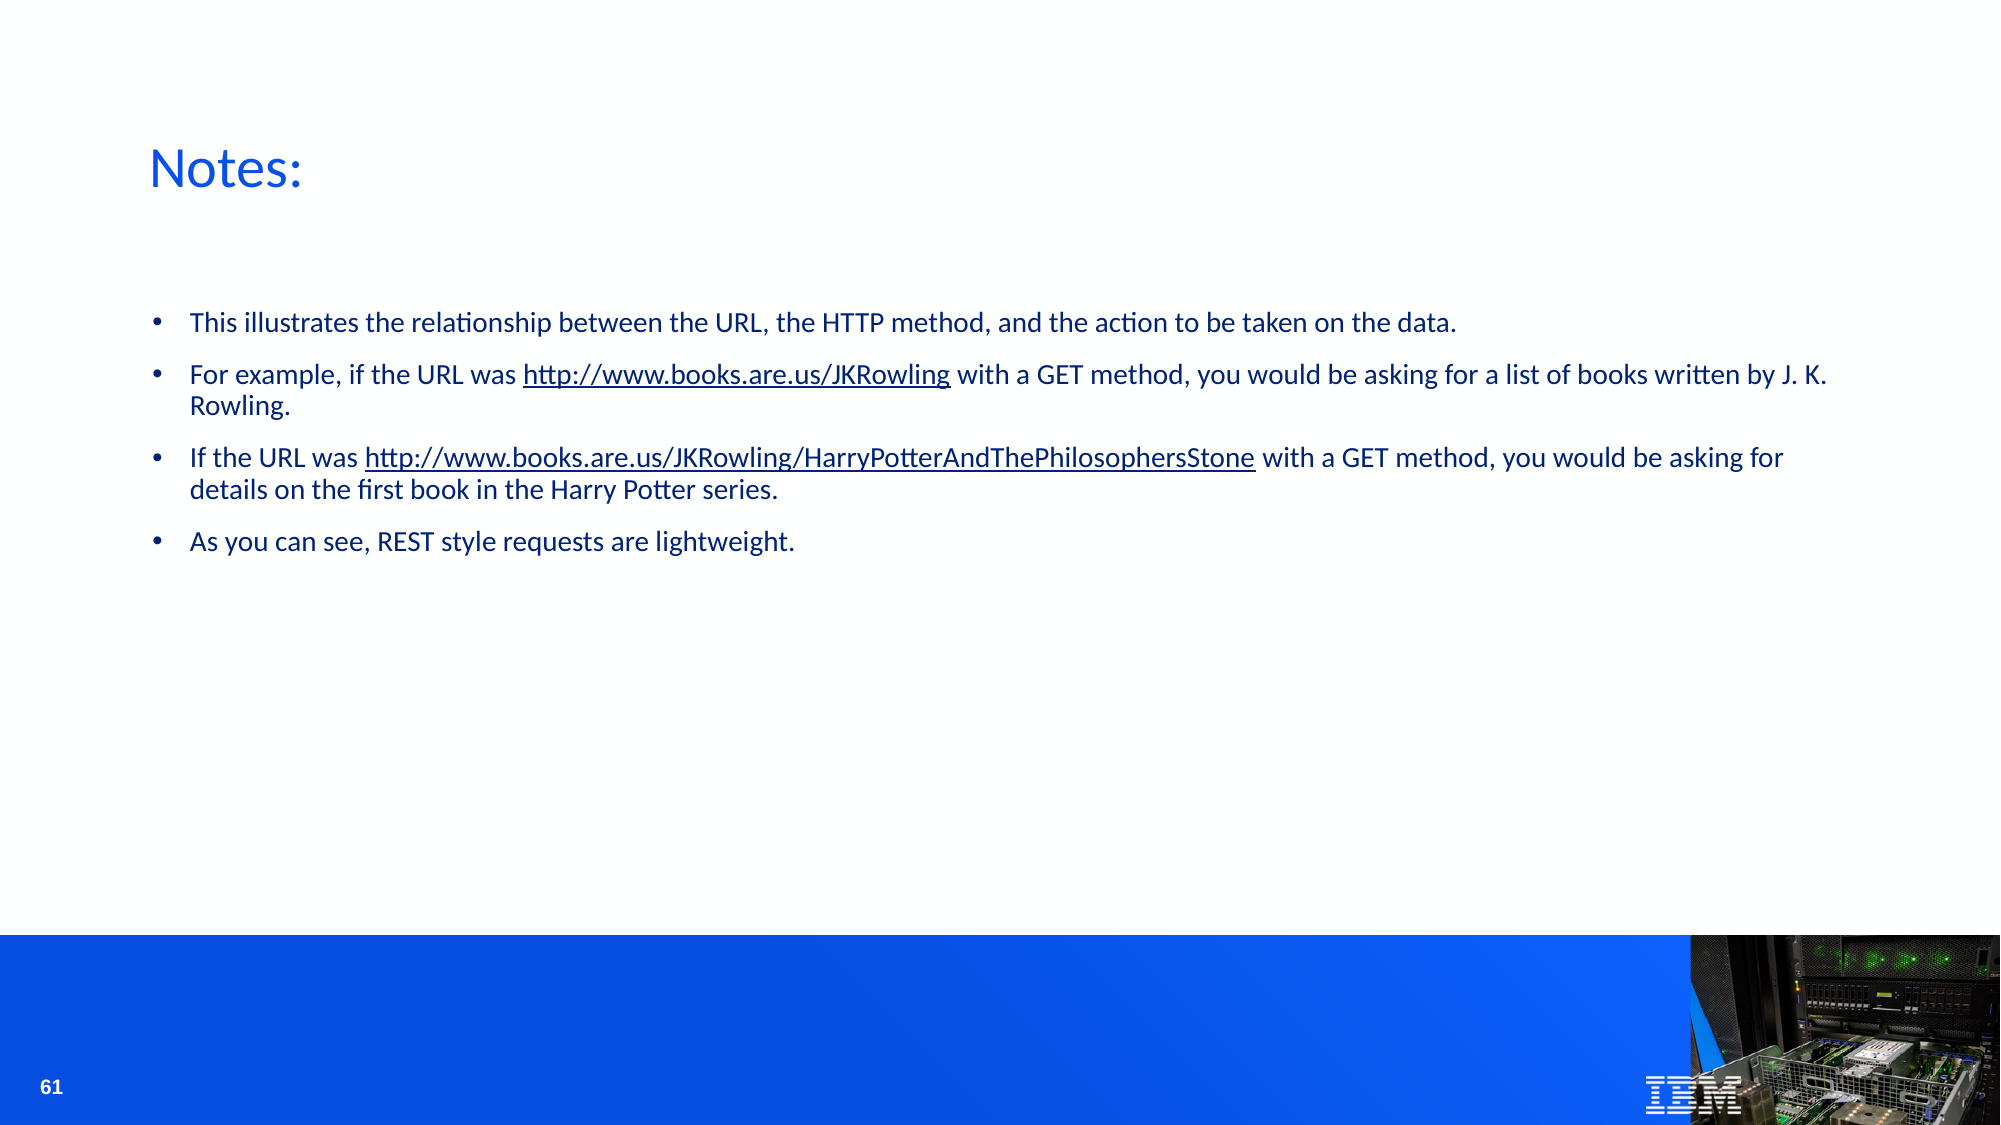

# Notes:
This illustrates the relationship between the URL, the HTTP method, and the action to be taken on the data.
For example, if the URL was http://www.books.are.us/JKRowling with a GET method, you would be asking for a list of books written by J. K. Rowling.
If the URL was http://www.books.are.us/JKRowling/HarryPotterAndThePhilosophersStone with a GET method, you would be asking for details on the first book in the Harry Potter series.
As you can see, REST style requests are lightweight.
61